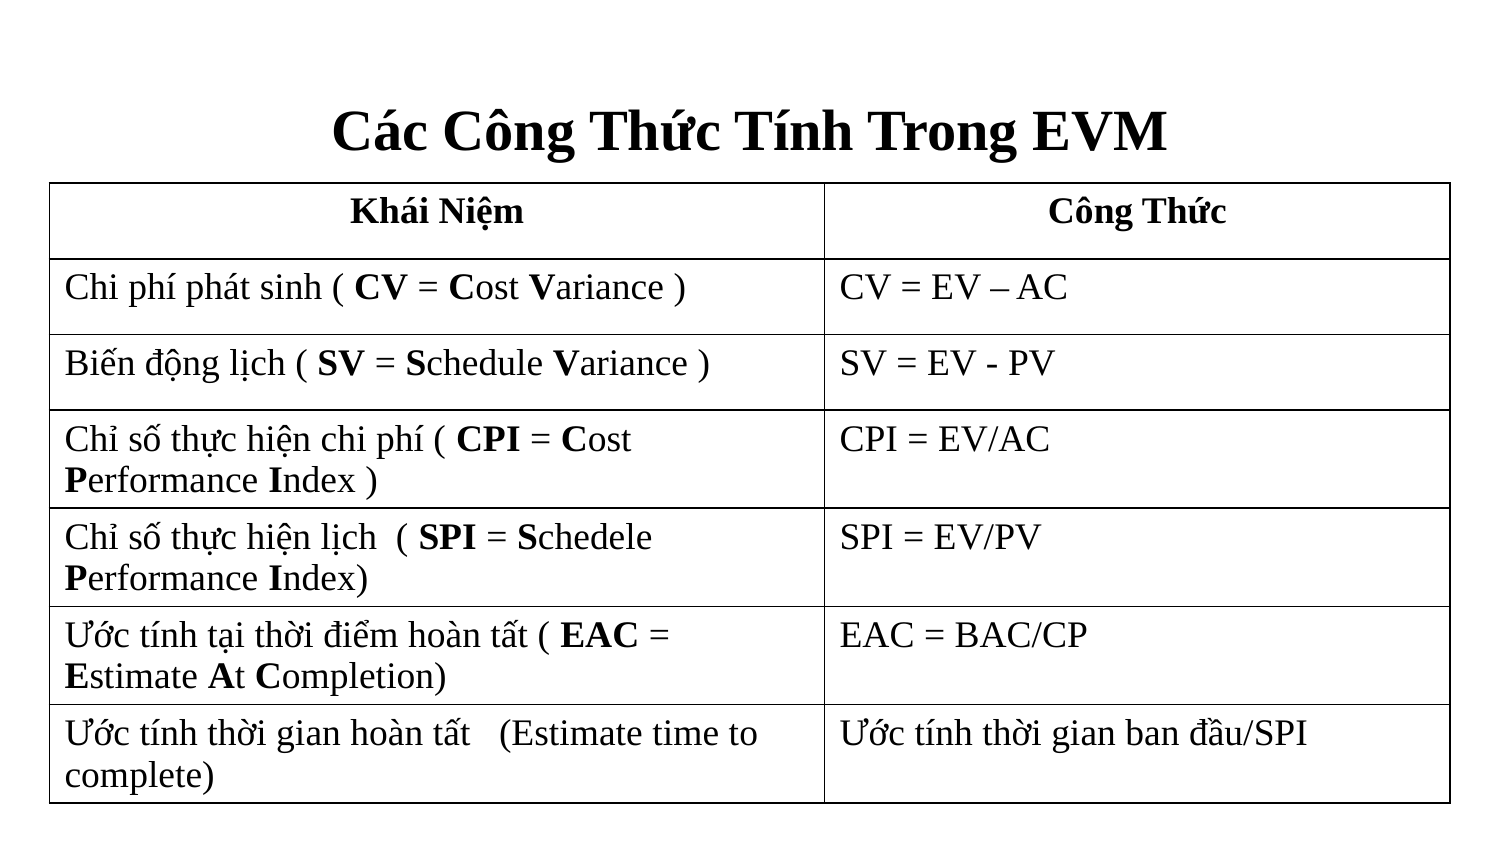

# Các Công Thức Tính Trong EVM
| Khái Niệm | Công Thức |
| --- | --- |
| Chi phí phát sinh ( CV = Cost Variance ) | CV = EV – AC |
| Biến động lịch ( SV = Schedule Variance ) | SV = EV - PV |
| Chỉ số thực hiện chi phí ( CPI = Cost Performance Index ) | CPI = EV/AC |
| Chỉ số thực hiện lịch ( SPI = Schedele Performance Index) | SPI = EV/PV |
| Ước tính tại thời điểm hoàn tất ( EAC = Estimate At Completion) | EAC = BAC/CP |
| Ước tính thời gian hoàn tất (Estimate time to complete) | Ước tính thời gian ban đầu/SPI |